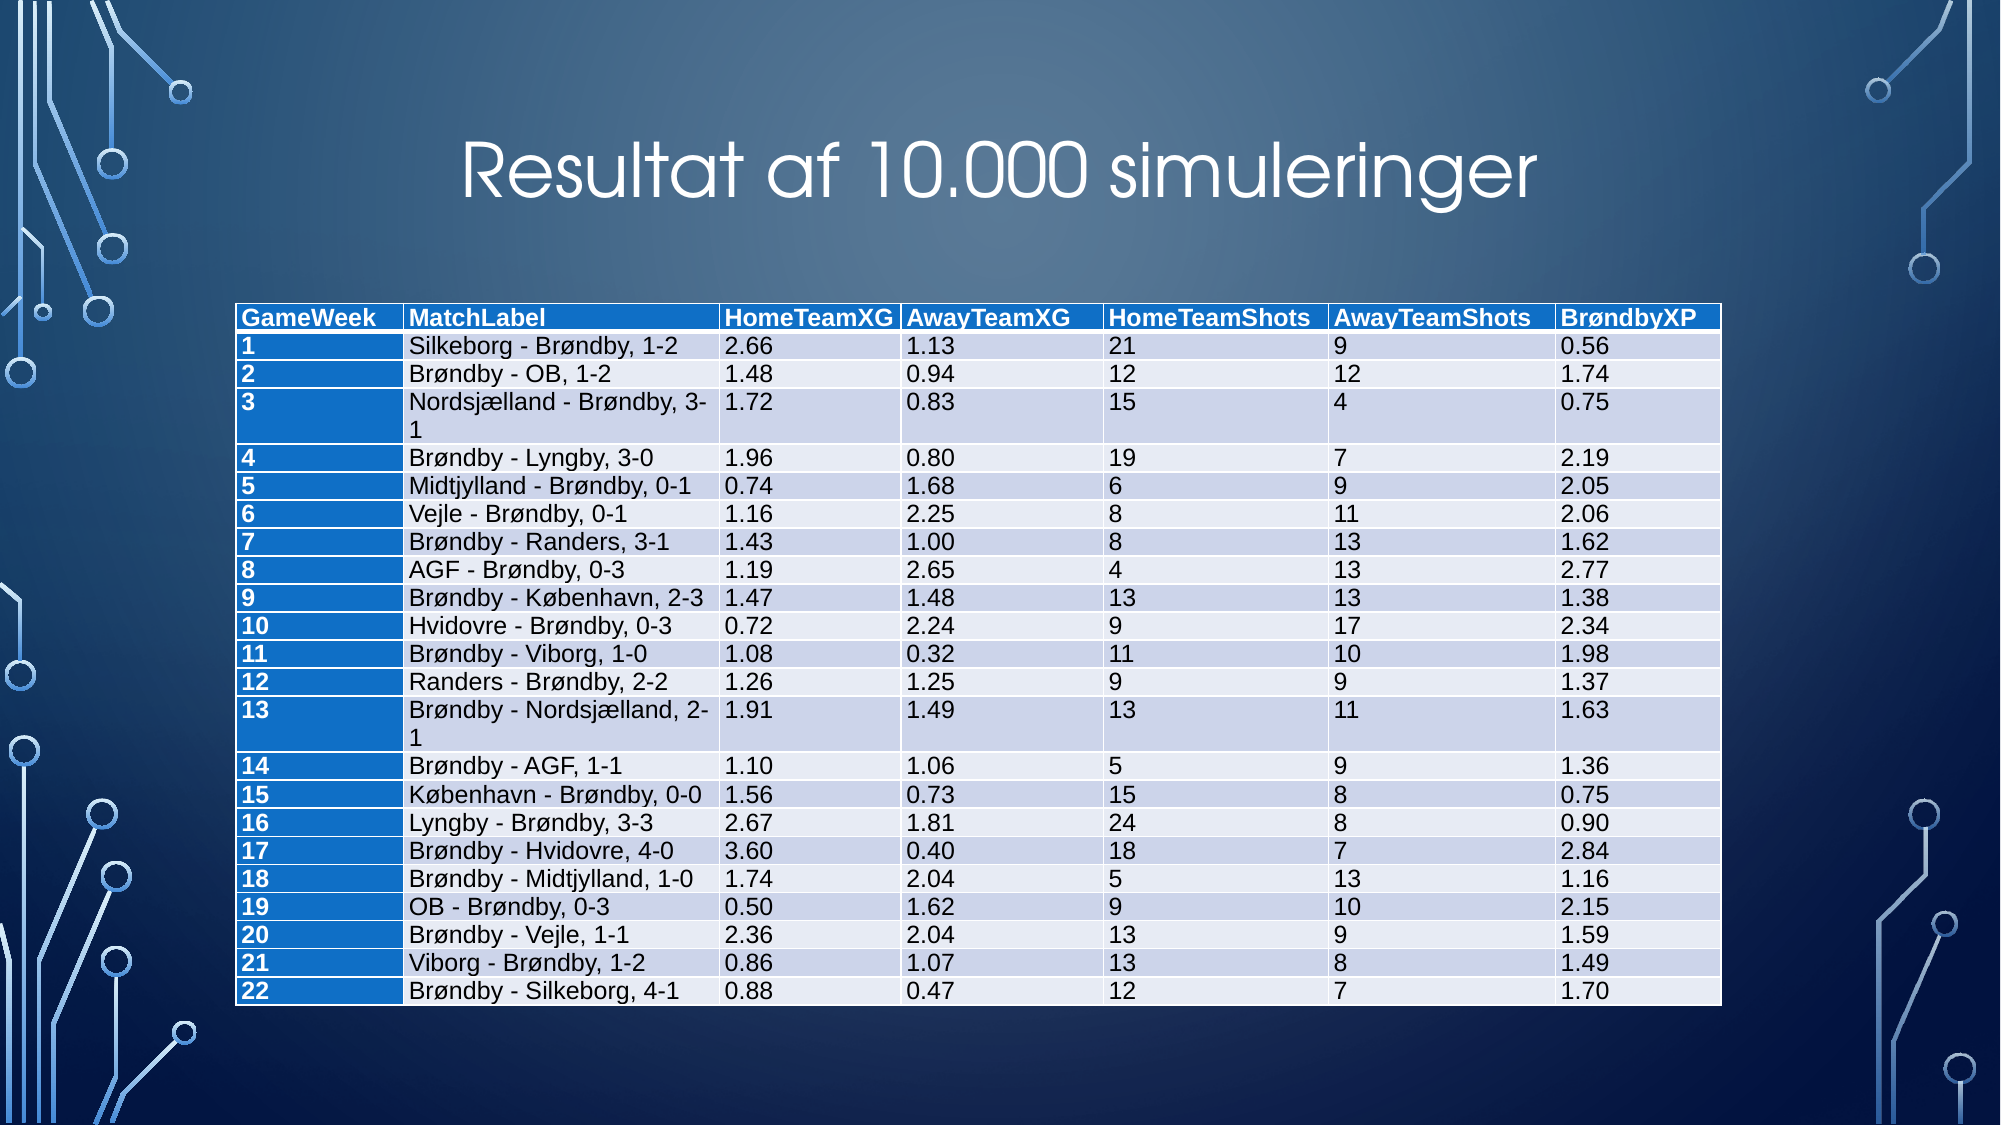

# Resultat af 10.000 simuleringer
| GameWeek | MatchLabel | HomeTeamXG | AwayTeamXG | HomeTeamShots | AwayTeamShots | BrøndbyXP |
| --- | --- | --- | --- | --- | --- | --- |
| 1 | Silkeborg - Brøndby, 1-2 | 2.66 | 1.13 | 21 | 9 | 0.56 |
| 2 | Brøndby - OB, 1-2 | 1.48 | 0.94 | 12 | 12 | 1.74 |
| 3 | Nordsjælland - Brøndby, 3-1 | 1.72 | 0.83 | 15 | 4 | 0.75 |
| 4 | Brøndby - Lyngby, 3-0 | 1.96 | 0.80 | 19 | 7 | 2.19 |
| 5 | Midtjylland - Brøndby, 0-1 | 0.74 | 1.68 | 6 | 9 | 2.05 |
| 6 | Vejle - Brøndby, 0-1 | 1.16 | 2.25 | 8 | 11 | 2.06 |
| 7 | Brøndby - Randers, 3-1 | 1.43 | 1.00 | 8 | 13 | 1.62 |
| 8 | AGF - Brøndby, 0-3 | 1.19 | 2.65 | 4 | 13 | 2.77 |
| 9 | Brøndby - København, 2-3 | 1.47 | 1.48 | 13 | 13 | 1.38 |
| 10 | Hvidovre - Brøndby, 0-3 | 0.72 | 2.24 | 9 | 17 | 2.34 |
| 11 | Brøndby - Viborg, 1-0 | 1.08 | 0.32 | 11 | 10 | 1.98 |
| 12 | Randers - Brøndby, 2-2 | 1.26 | 1.25 | 9 | 9 | 1.37 |
| 13 | Brøndby - Nordsjælland, 2-1 | 1.91 | 1.49 | 13 | 11 | 1.63 |
| 14 | Brøndby - AGF, 1-1 | 1.10 | 1.06 | 5 | 9 | 1.36 |
| 15 | København - Brøndby, 0-0 | 1.56 | 0.73 | 15 | 8 | 0.75 |
| 16 | Lyngby - Brøndby, 3-3 | 2.67 | 1.81 | 24 | 8 | 0.90 |
| 17 | Brøndby - Hvidovre, 4-0 | 3.60 | 0.40 | 18 | 7 | 2.84 |
| 18 | Brøndby - Midtjylland, 1-0 | 1.74 | 2.04 | 5 | 13 | 1.16 |
| 19 | OB - Brøndby, 0-3 | 0.50 | 1.62 | 9 | 10 | 2.15 |
| 20 | Brøndby - Vejle, 1-1 | 2.36 | 2.04 | 13 | 9 | 1.59 |
| 21 | Viborg - Brøndby, 1-2 | 0.86 | 1.07 | 13 | 8 | 1.49 |
| 22 | Brøndby - Silkeborg, 4-1 | 0.88 | 0.47 | 12 | 7 | 1.70 |